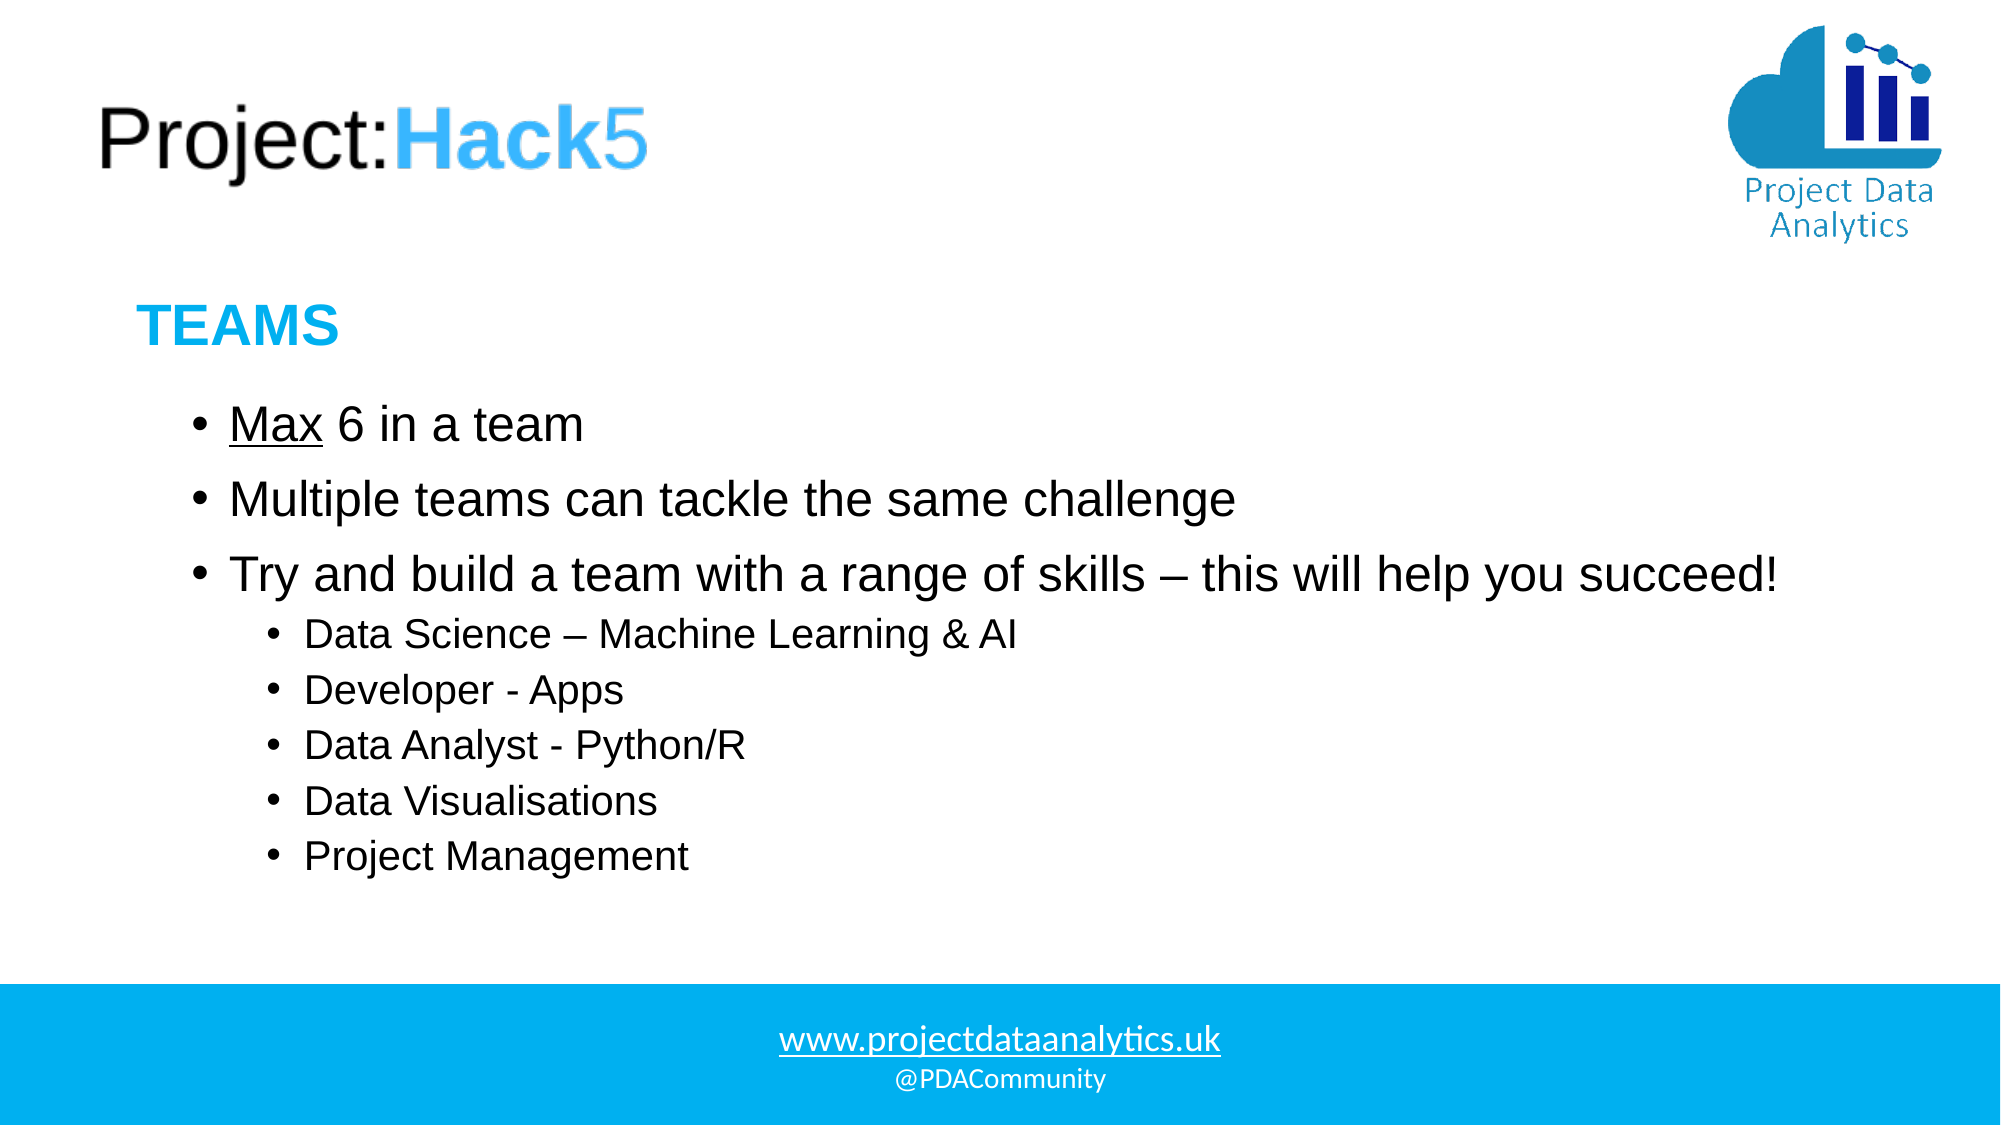

TEAMS
Max 6 in a team
Multiple teams can tackle the same challenge
Try and build a team with a range of skills – this will help you succeed!
Data Science – Machine Learning & AI
Developer - Apps
Data Analyst - Python/R
Data Visualisations
Project Management